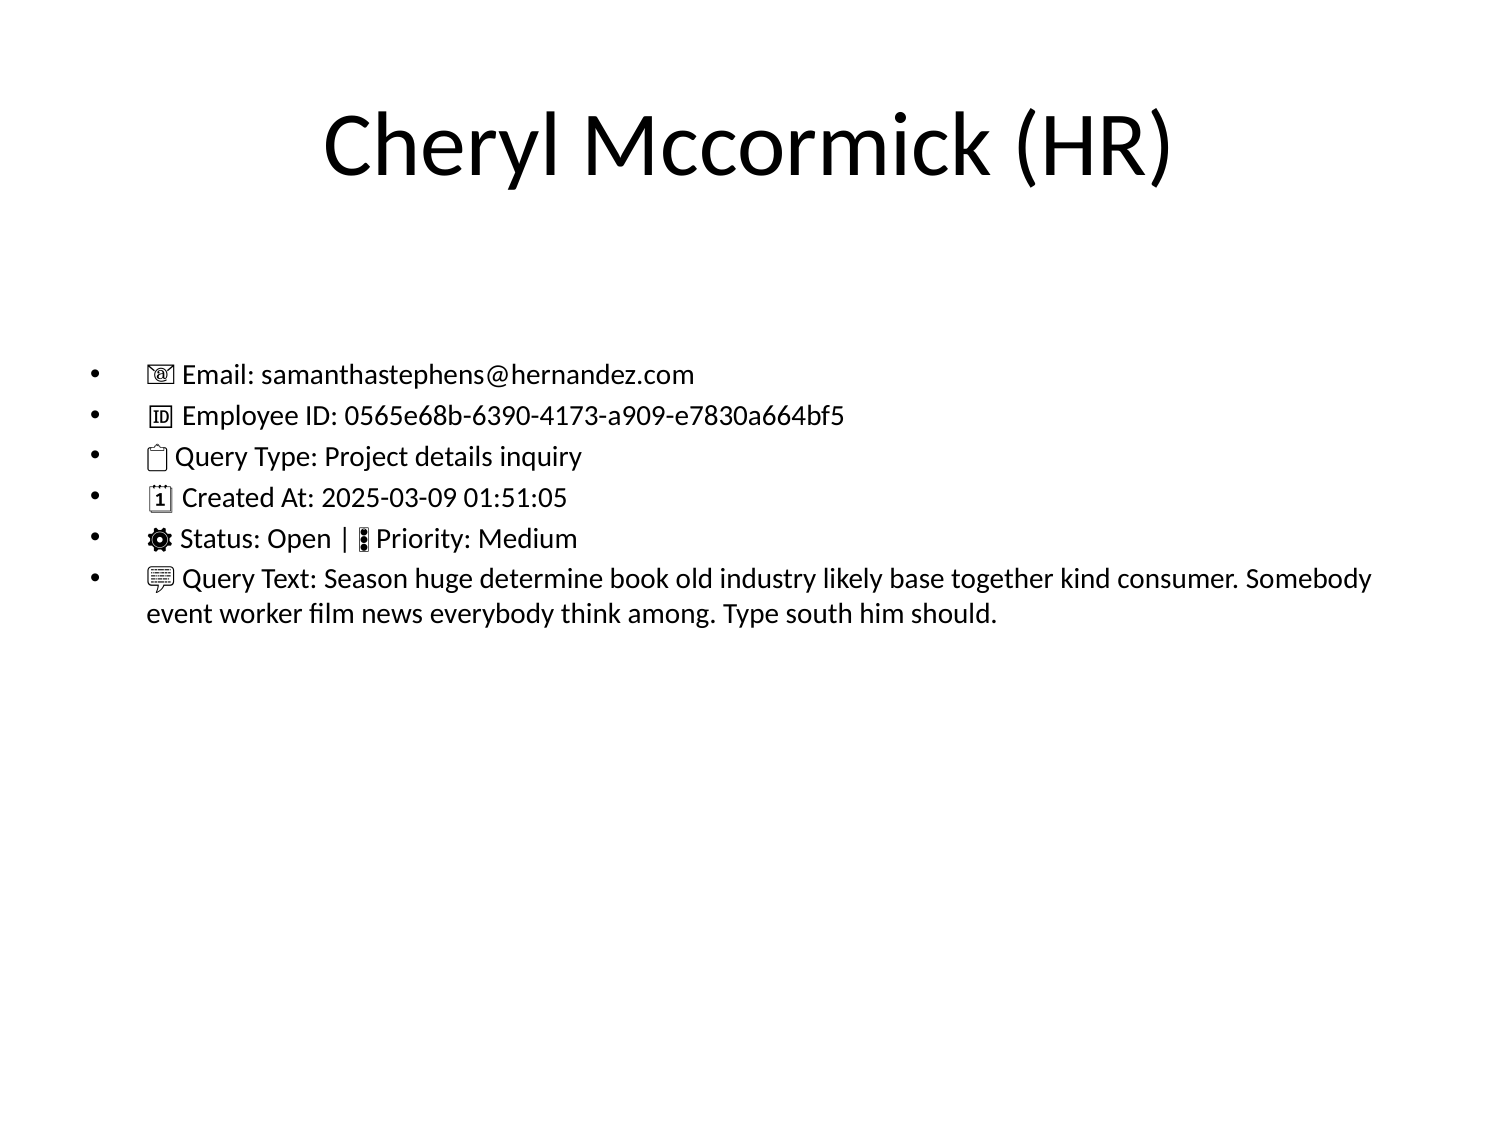

# Cheryl Mccormick (HR)

📧 Email: samanthastephens@hernandez.com
🆔 Employee ID: 0565e68b-6390-4173-a909-e7830a664bf5
📋 Query Type: Project details inquiry
🗓 Created At: 2025-03-09 01:51:05
⚙ Status: Open | 🚦 Priority: Medium
💬 Query Text: Season huge determine book old industry likely base together kind consumer. Somebody event worker film news everybody think among. Type south him should.